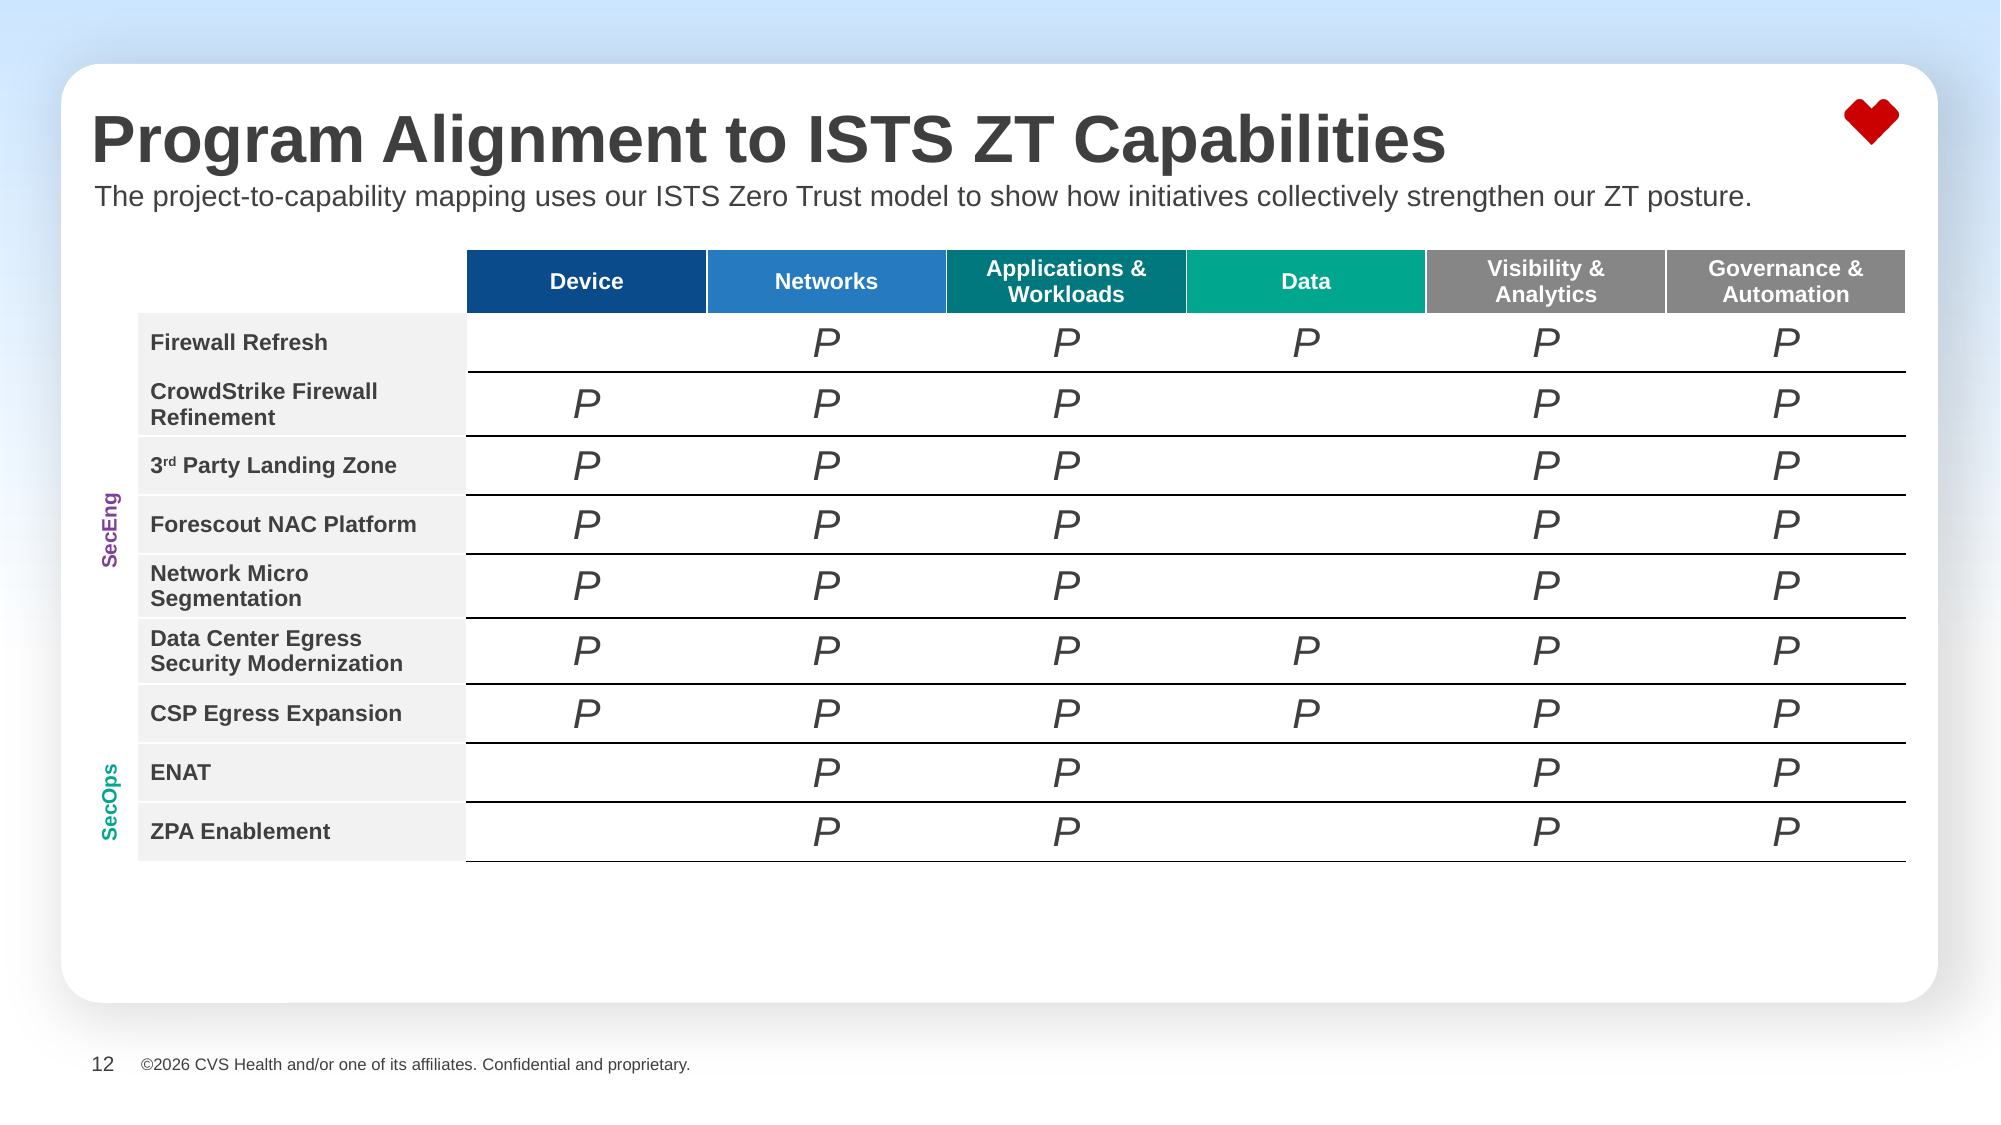

# Program Alignment to ISTS ZT Capabilities
The project‑to‑capability mapping uses our ISTS Zero Trust model to show how initiatives collectively strengthen our ZT posture.
|  |  | Device | Networks | Applications & Workloads | Data | Visibility & Analytics | Governance & Automation |
| --- | --- | --- | --- | --- | --- | --- | --- |
| SecEng | Firewall Refresh |  | P | P | P | P | P |
|  | CrowdStrike Firewall Refinement | P | P | P |  | P | P |
|  | 3rd Party Landing Zone | P | P | P |  | P | P |
|  | Forescout NAC Platform | P | P | P |  | P | P |
|  | Network Micro Segmentation | P | P | P |  | P | P |
|  | Data Center Egress Security Modernization | P | P | P | P | P | P |
|  | CSP Egress Expansion | P | P | P | P | P | P |
| SecOps | ENAT |  | P | P |  | P | P |
|  | ZPA Enablement |  | P | P |  | P | P |